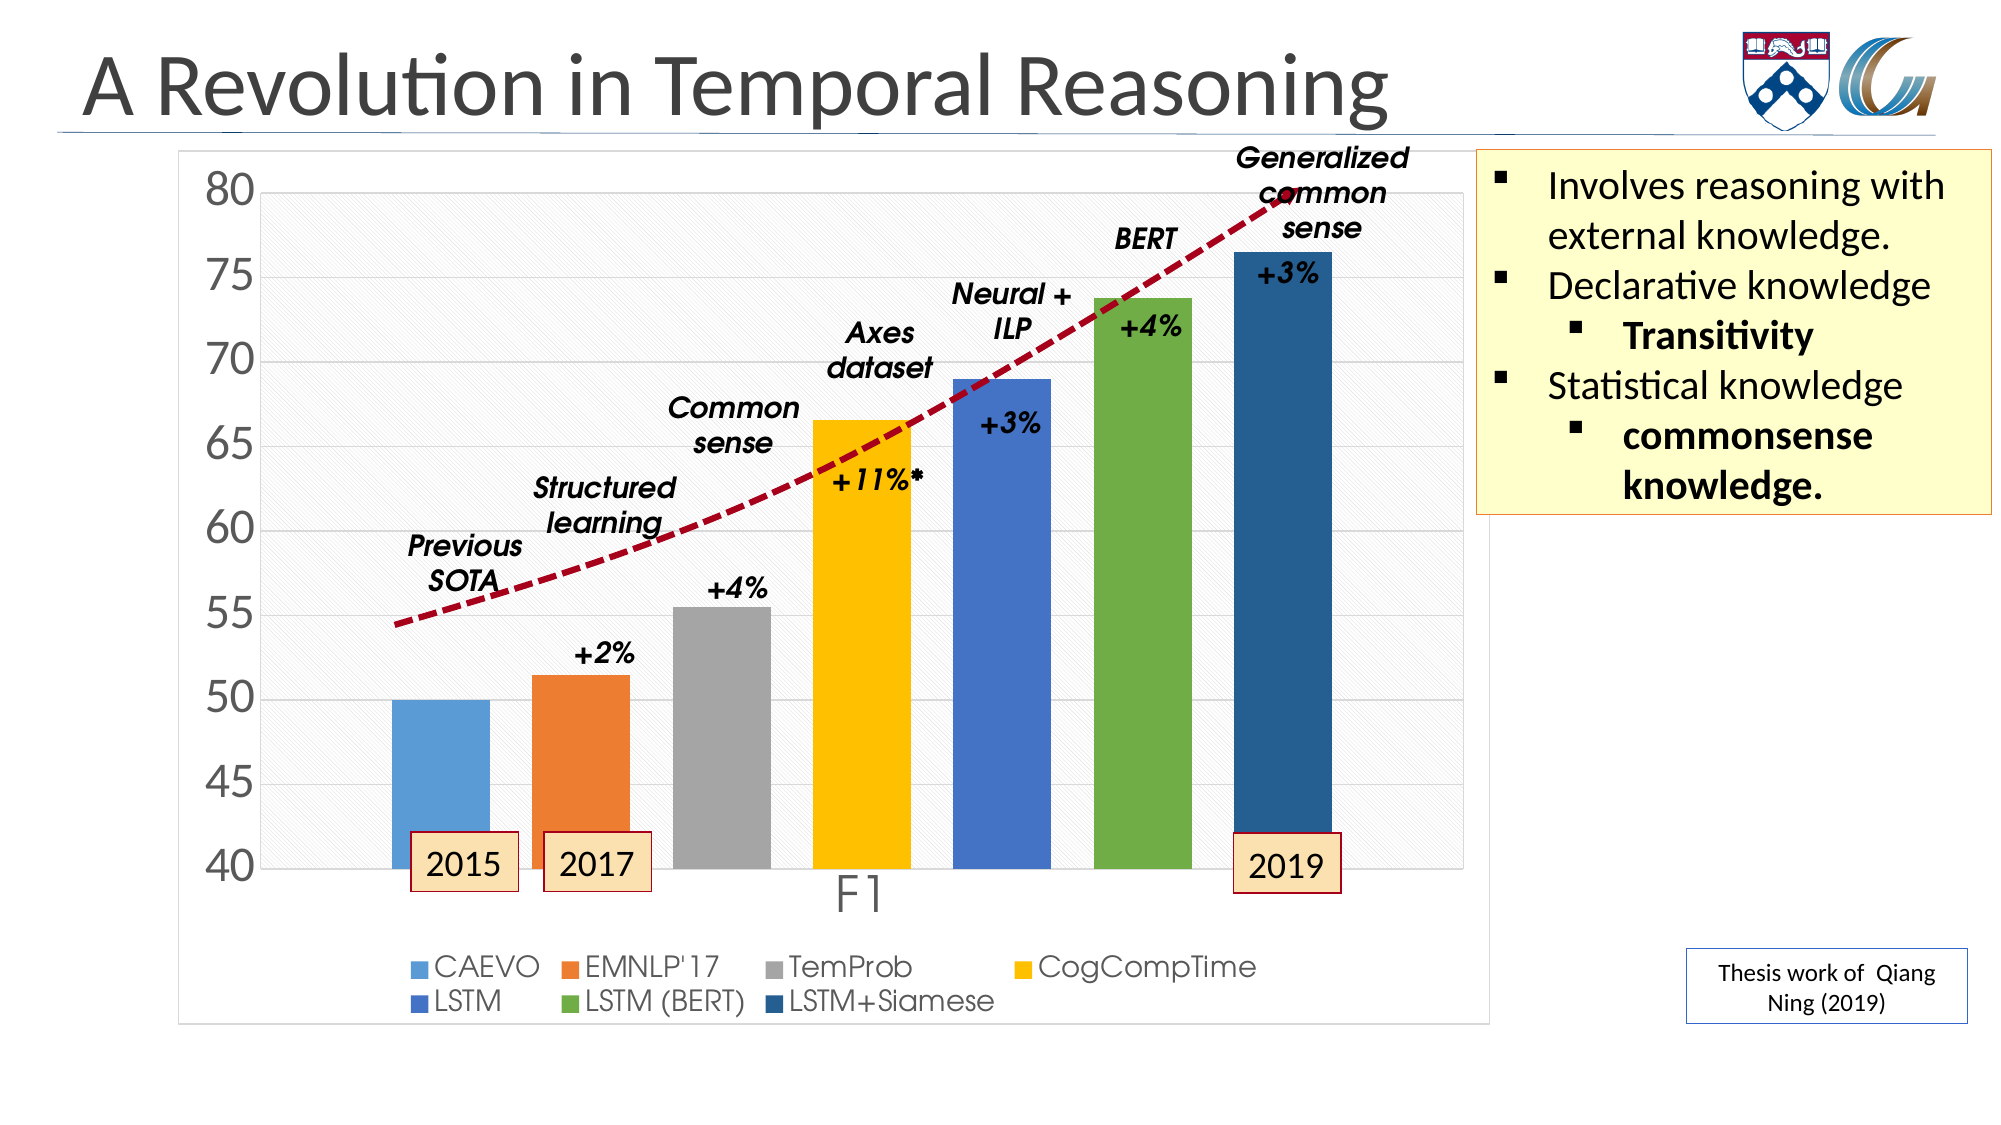

# A Revolution in Temporal Reasoning
Generalized common sense
+3%

### Chart

| Category | CAEVO | EMNLP'17 | TemProb | CogCompTime | LSTM | LSTM (BERT) | LSTM+Siamese |
|---|---|---|---|---|---|---|---|
| F1 | 50.0 | 51.5 | 55.5 | 66.6 | 69.0 | 73.8 | 76.5 |
Involves reasoning with external knowledge.
Declarative knowledge
Transitivity
Statistical knowledge
commonsense knowledge.

BERT
+4%
Neural + ILP
+3%
Axes dataset
+11%*
Common sense
+4%
Structured learning
+2%
Previous SOTA
2015
2017
2019
Thesis work of  Qiang Ning (2019)